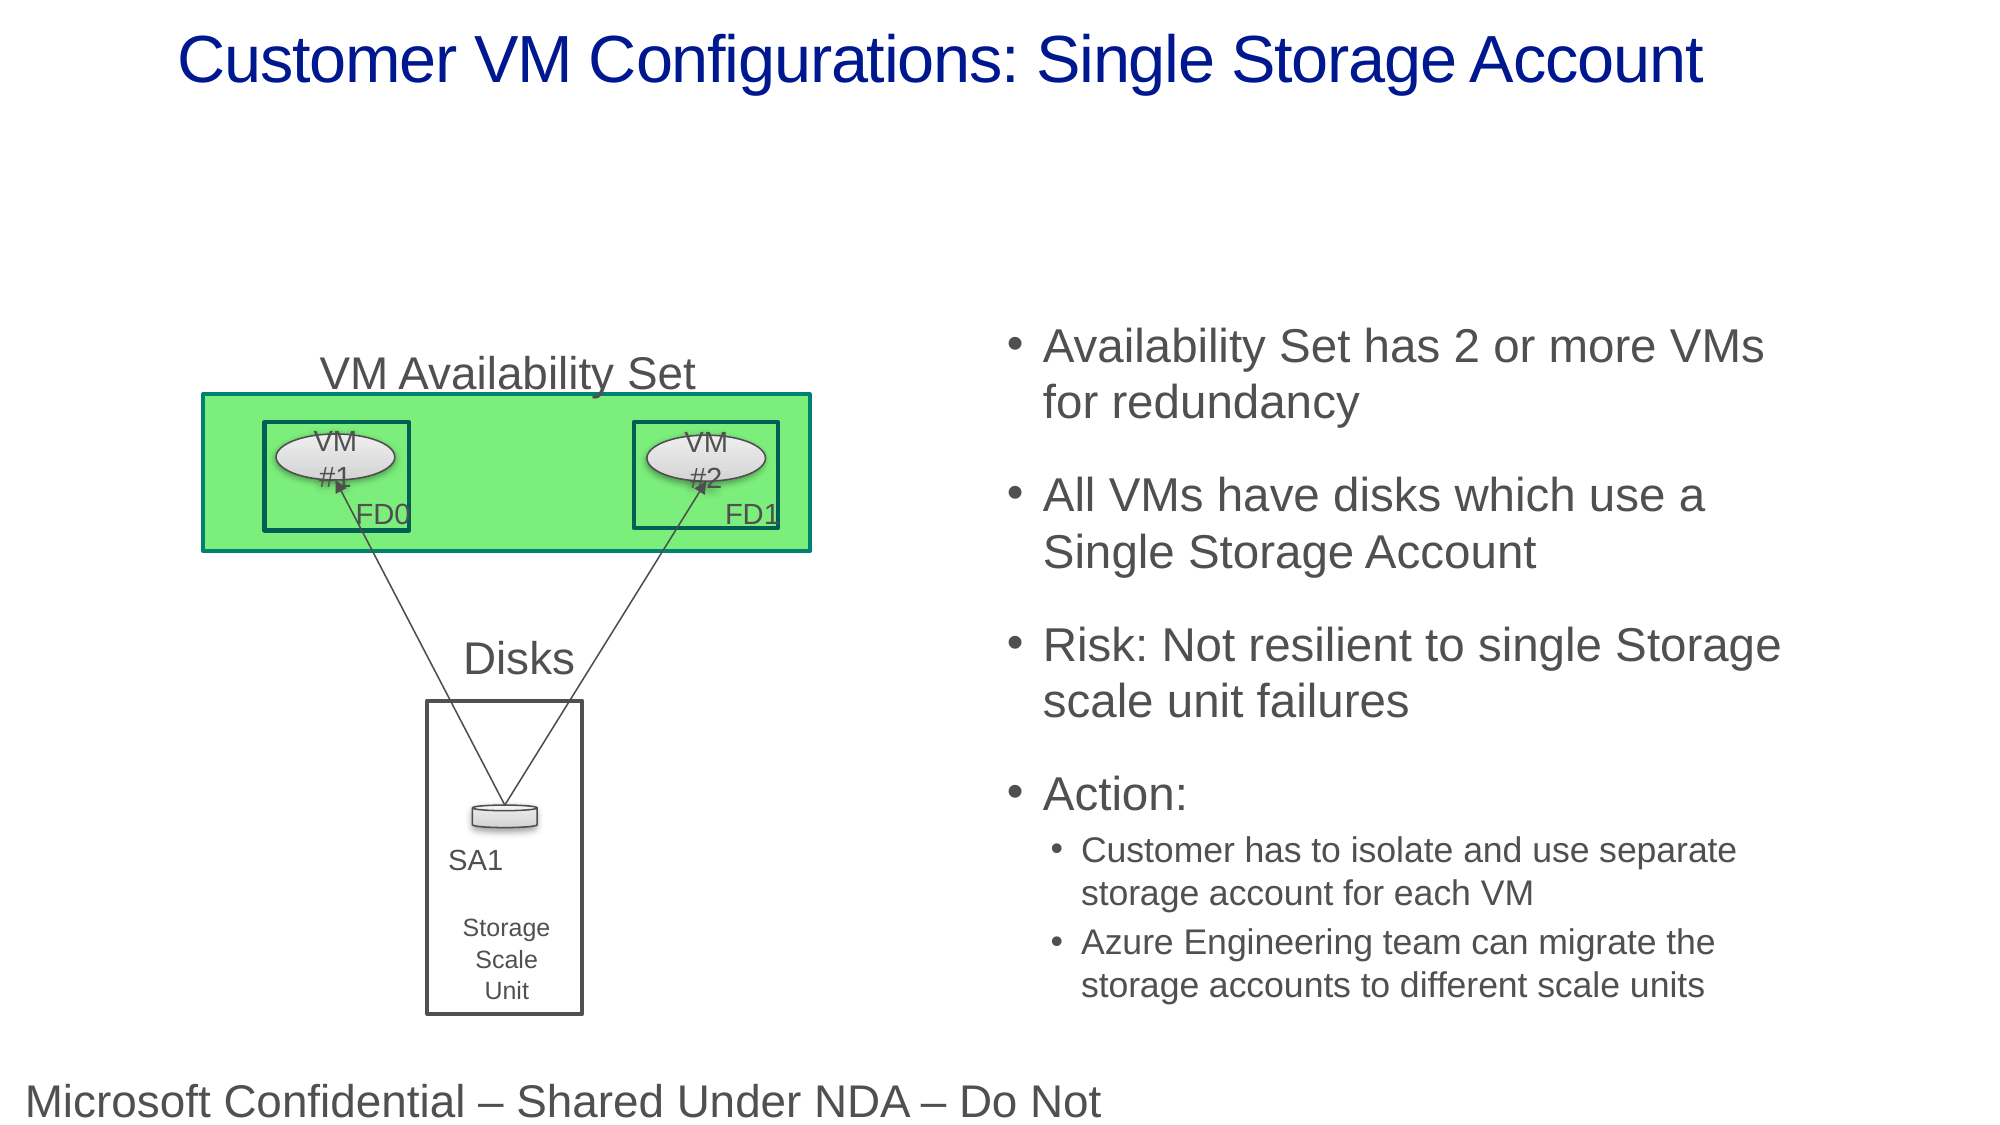

# Customer VM Configurations: Single Storage Account
Availability Set has 2 or more VMs for redundancy
All VMs have disks which use a Single Storage Account
Risk: Not resilient to single Storage scale unit failures
Action:
Customer has to isolate and use separate storage account for each VM
Azure Engineering team can migrate the storage accounts to different scale units
VM Availability Set

VM #1
VM #2
FD0
FD1
Disks

SA1
Storage
Scale
Unit
Microsoft Confidential – Shared Under NDA – Do Not Distribute